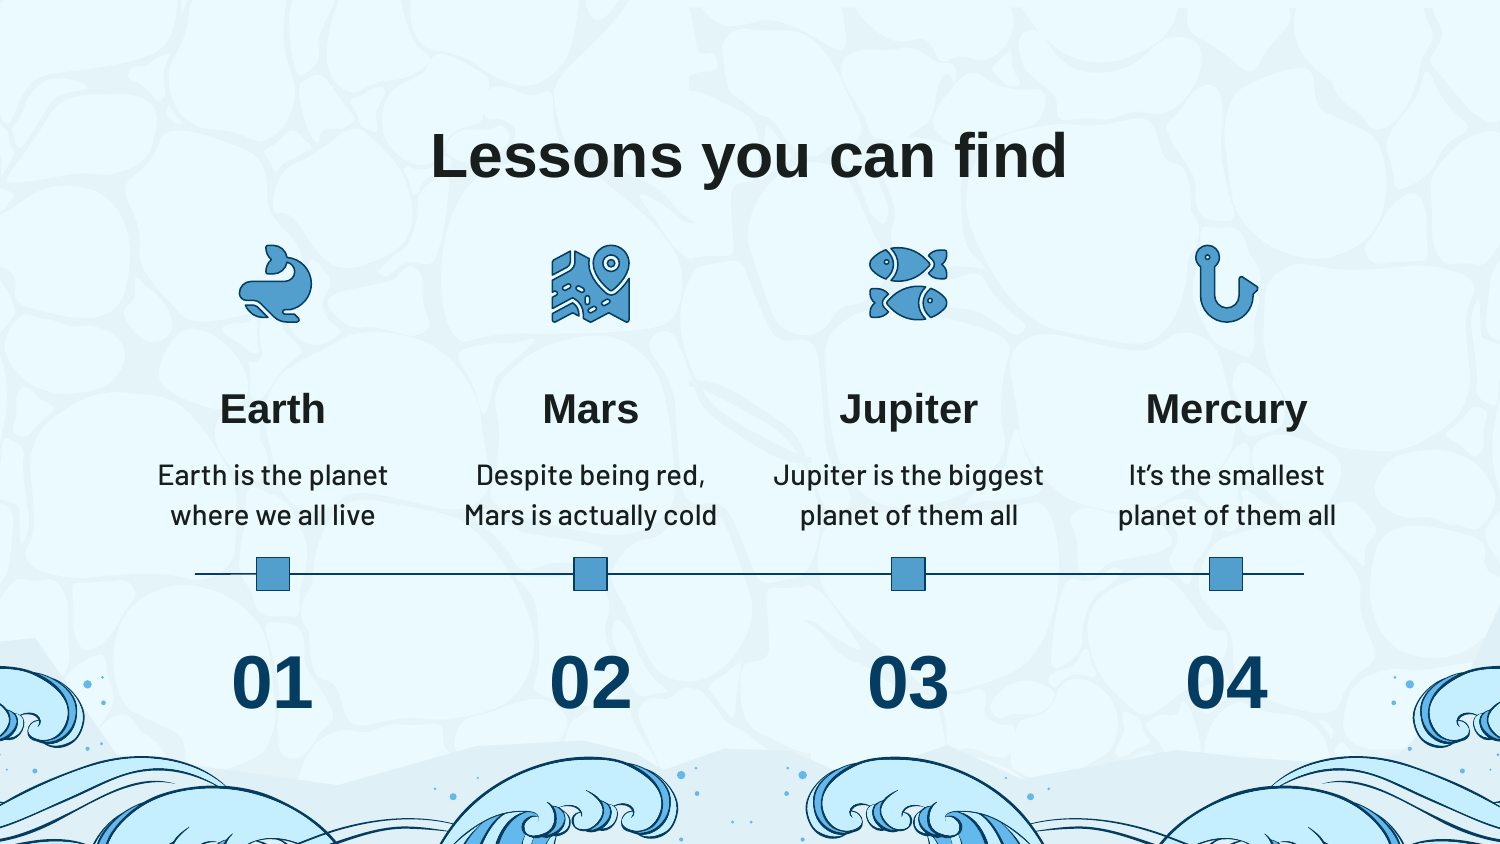

# Lessons you can find

Earth
Mars
Jupiter
Mercury
Earth is the planet where we all live
Despite being red, Mars is actually cold
Jupiter is the biggest planet of them all
It’s the smallest planet of them all

01
02
03
04